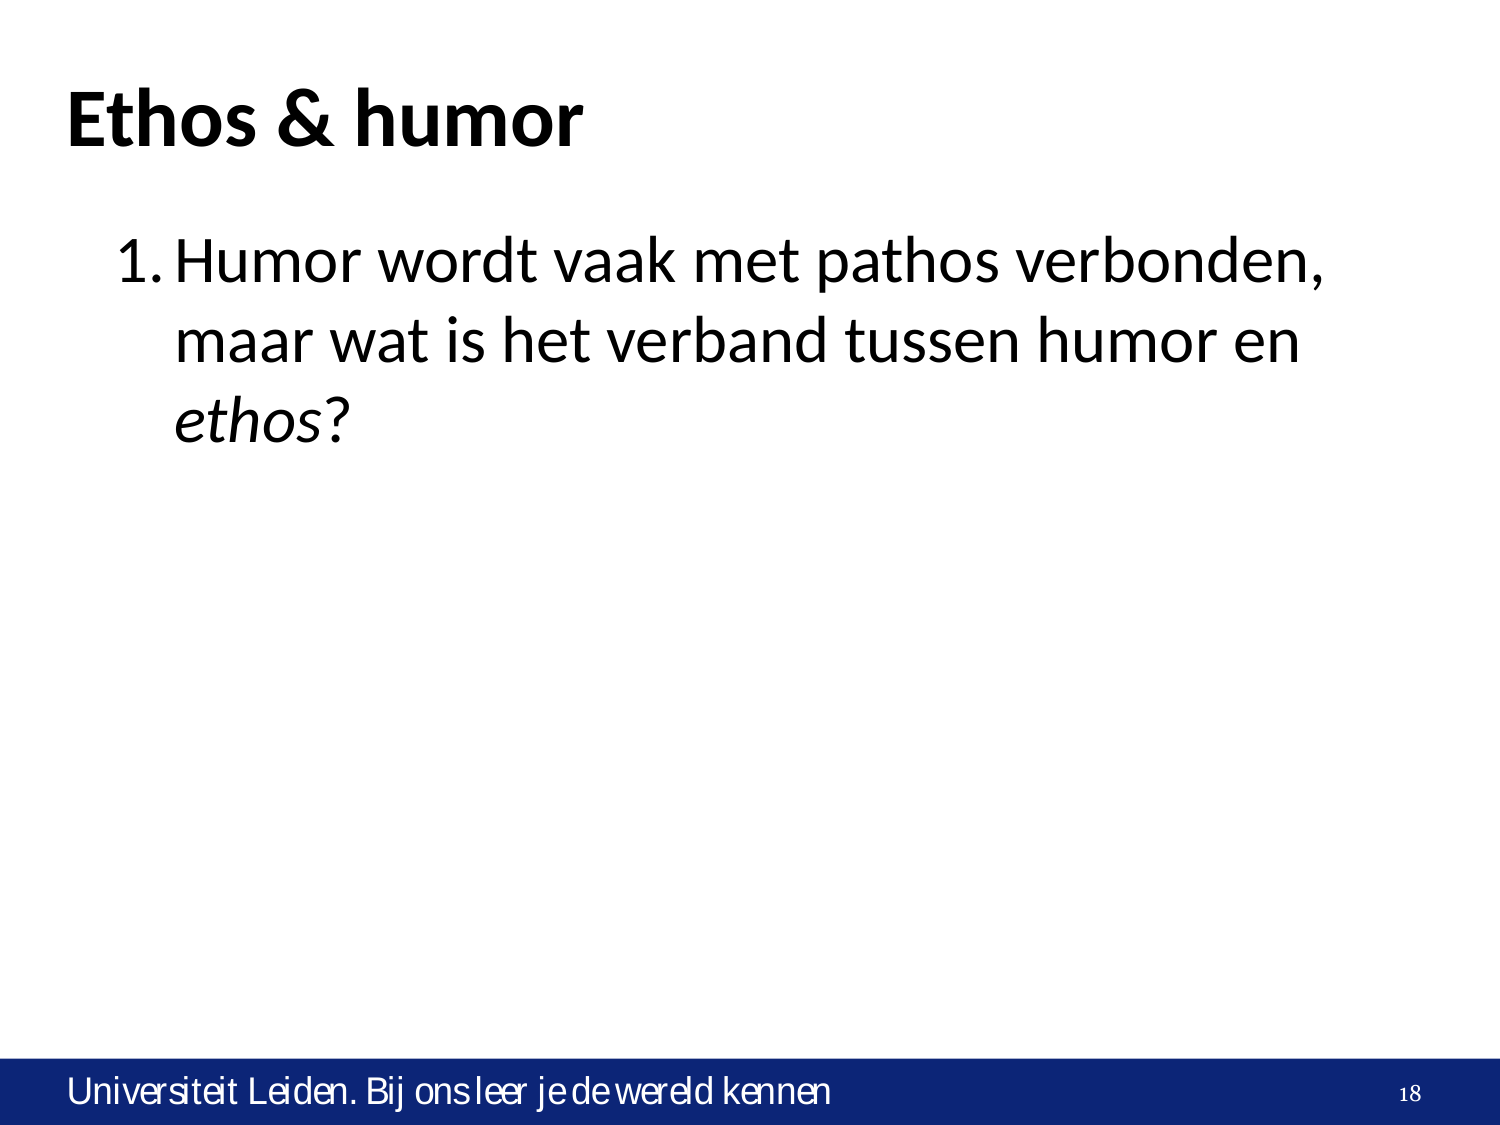

# Ethos & humor
1.	Humor wordt vaak met pathos verbonden, maar wat is het verband tussen humor en ethos?